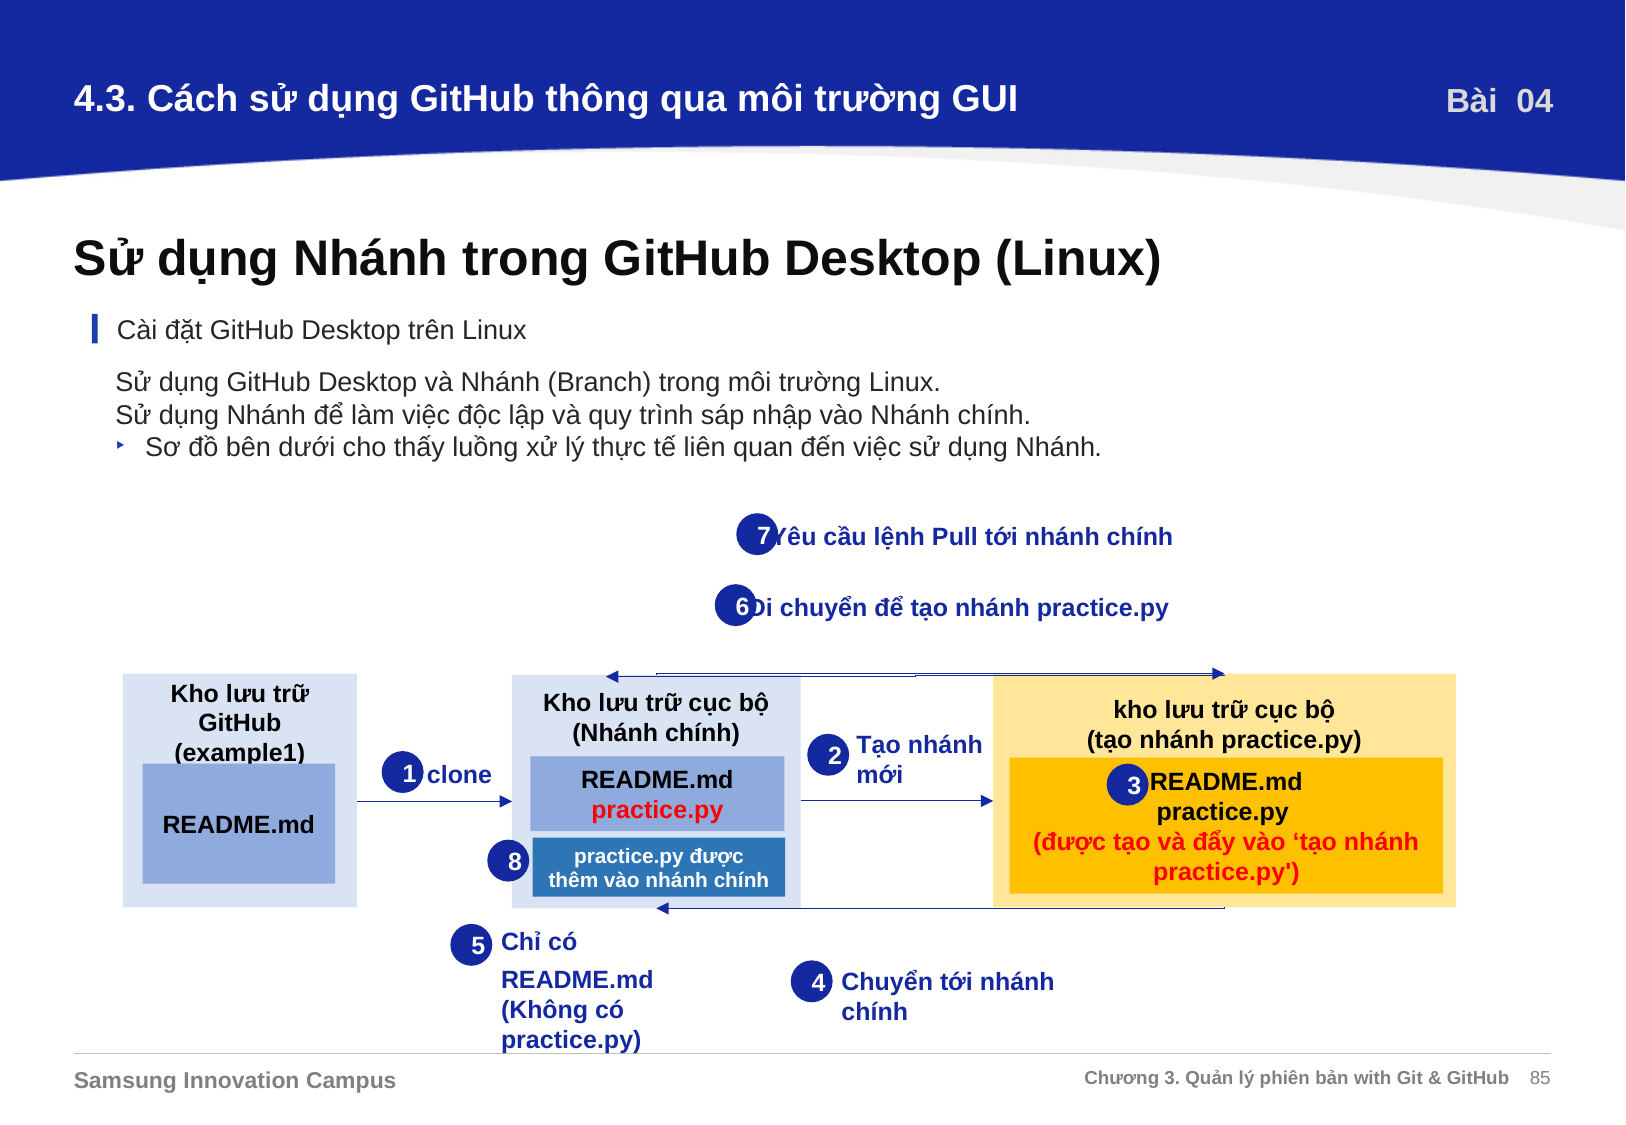

4.3. Cách sử dụng GitHub thông qua môi trường GUI
Bài  04
Sử dụng Nhánh trong GitHub Desktop (Linux)
Cài đặt GitHub Desktop trên Linux

Sử dụng GitHub Desktop và Nhánh (Branch) trong môi trường Linux.
Sử dụng Nhánh để làm việc độc lập và quy trình sáp nhập vào Nhánh chính.
Sơ đồ bên dưới cho thấy luồng xử lý thực tế liên quan đến việc sử dụng Nhánh.
Yêu cầu lệnh Pull tới nhánh chính
7
Di chuyển để tạo nhánh practice.py
6

kho lưu trữ cục bộ
(tạo nhánh practice.py)

Kho lưu trữ GitHub (example1)

README.md

Kho lưu trữ cục bộ
(Nhánh chính)

Tạo nhánh mới
2
clone
1
README.md
practice.py
README.md
practice.py
(được tạo và đẩy vào ‘tạo nhánh practice.py')
3
practice.py được thêm vào nhánh chính
8
Chỉ có
README.md
(Không có practice.py)

5
Chuyển tới nhánh chính
4